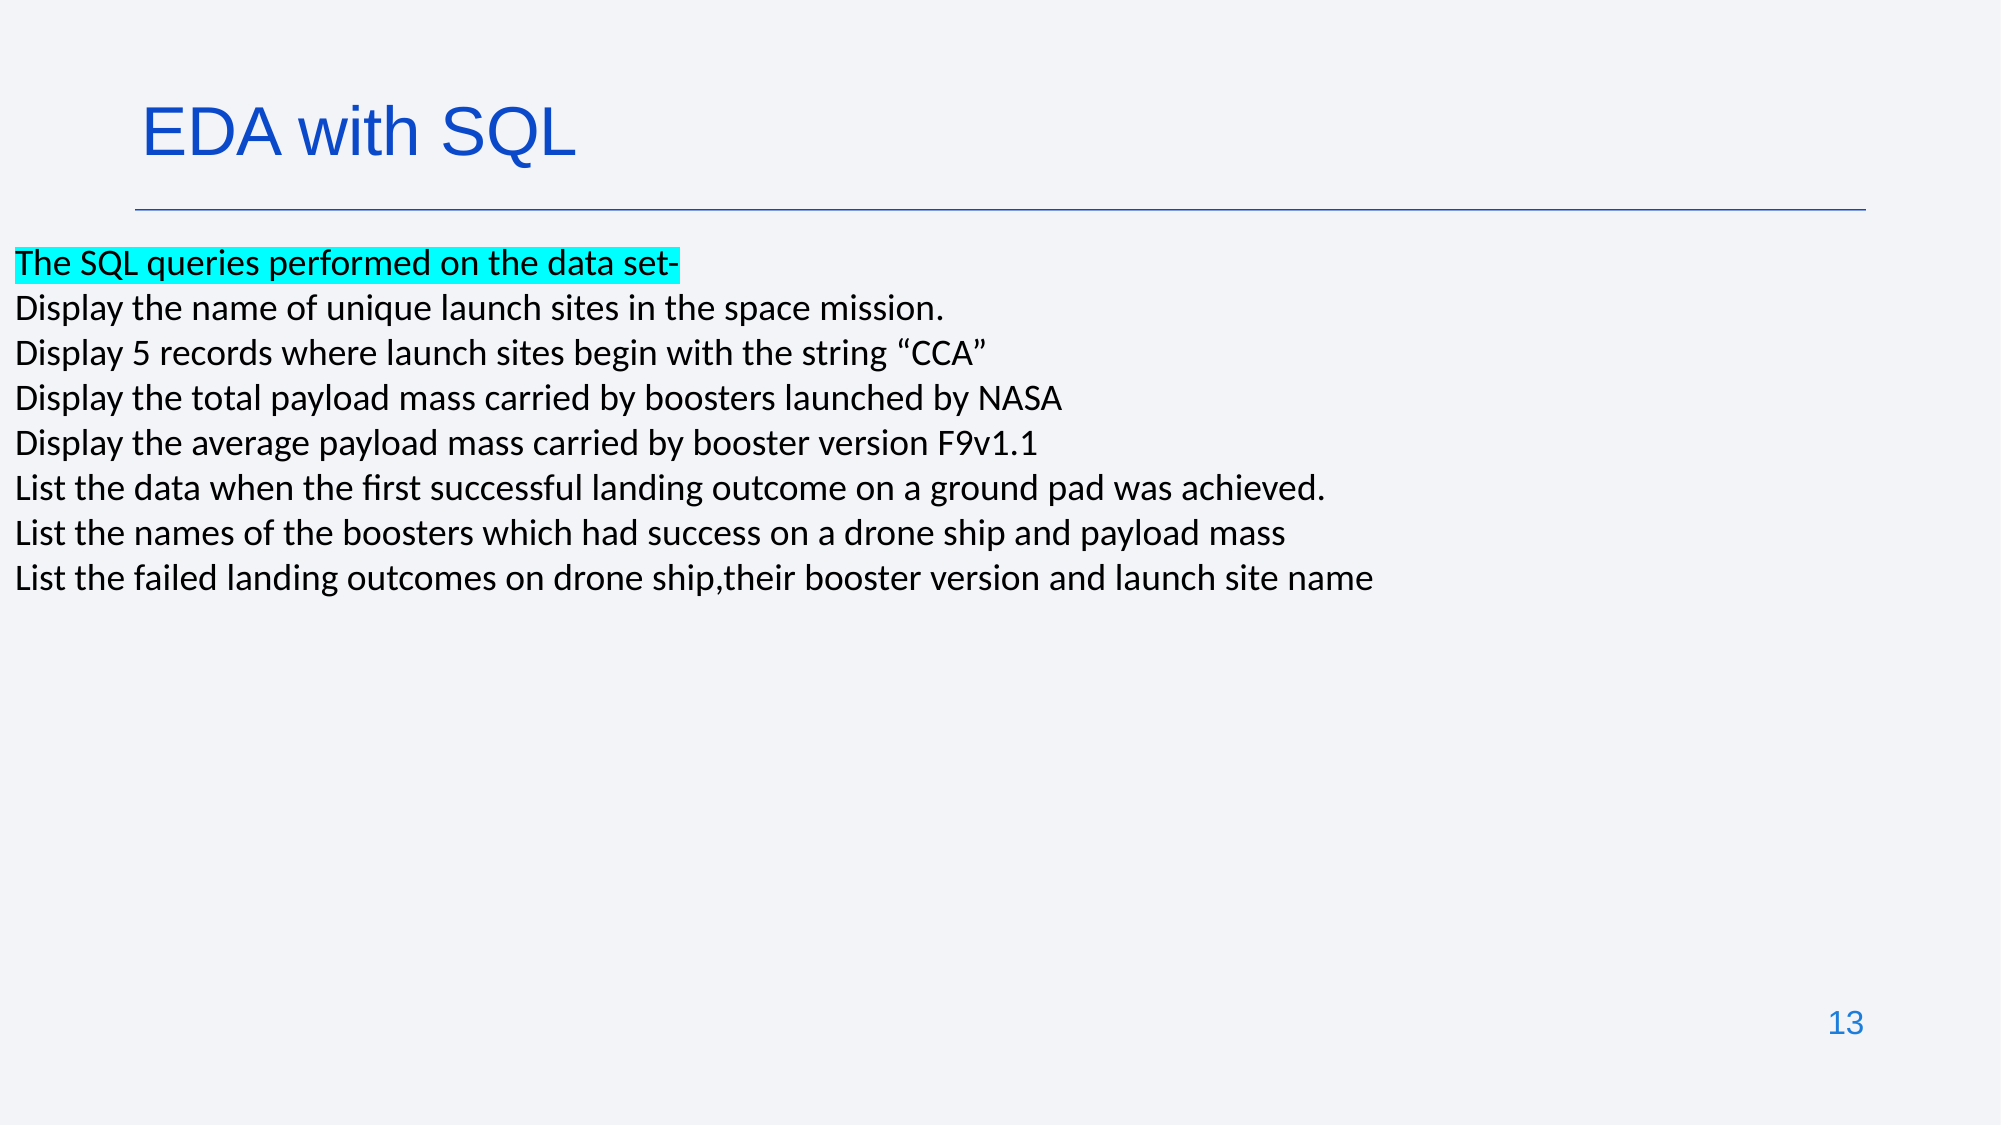

EDA with SQL
The SQL queries performed on the data set-
Display the name of unique launch sites in the space mission.
Display 5 records where launch sites begin with the string “CCA”
Display the total payload mass carried by boosters launched by NASA
Display the average payload mass carried by booster version F9v1.1
List the data when the first successful landing outcome on a ground pad was achieved.
List the names of the boosters which had success on a drone ship and payload mass
List the failed landing outcomes on drone ship,their booster version and launch site name
13